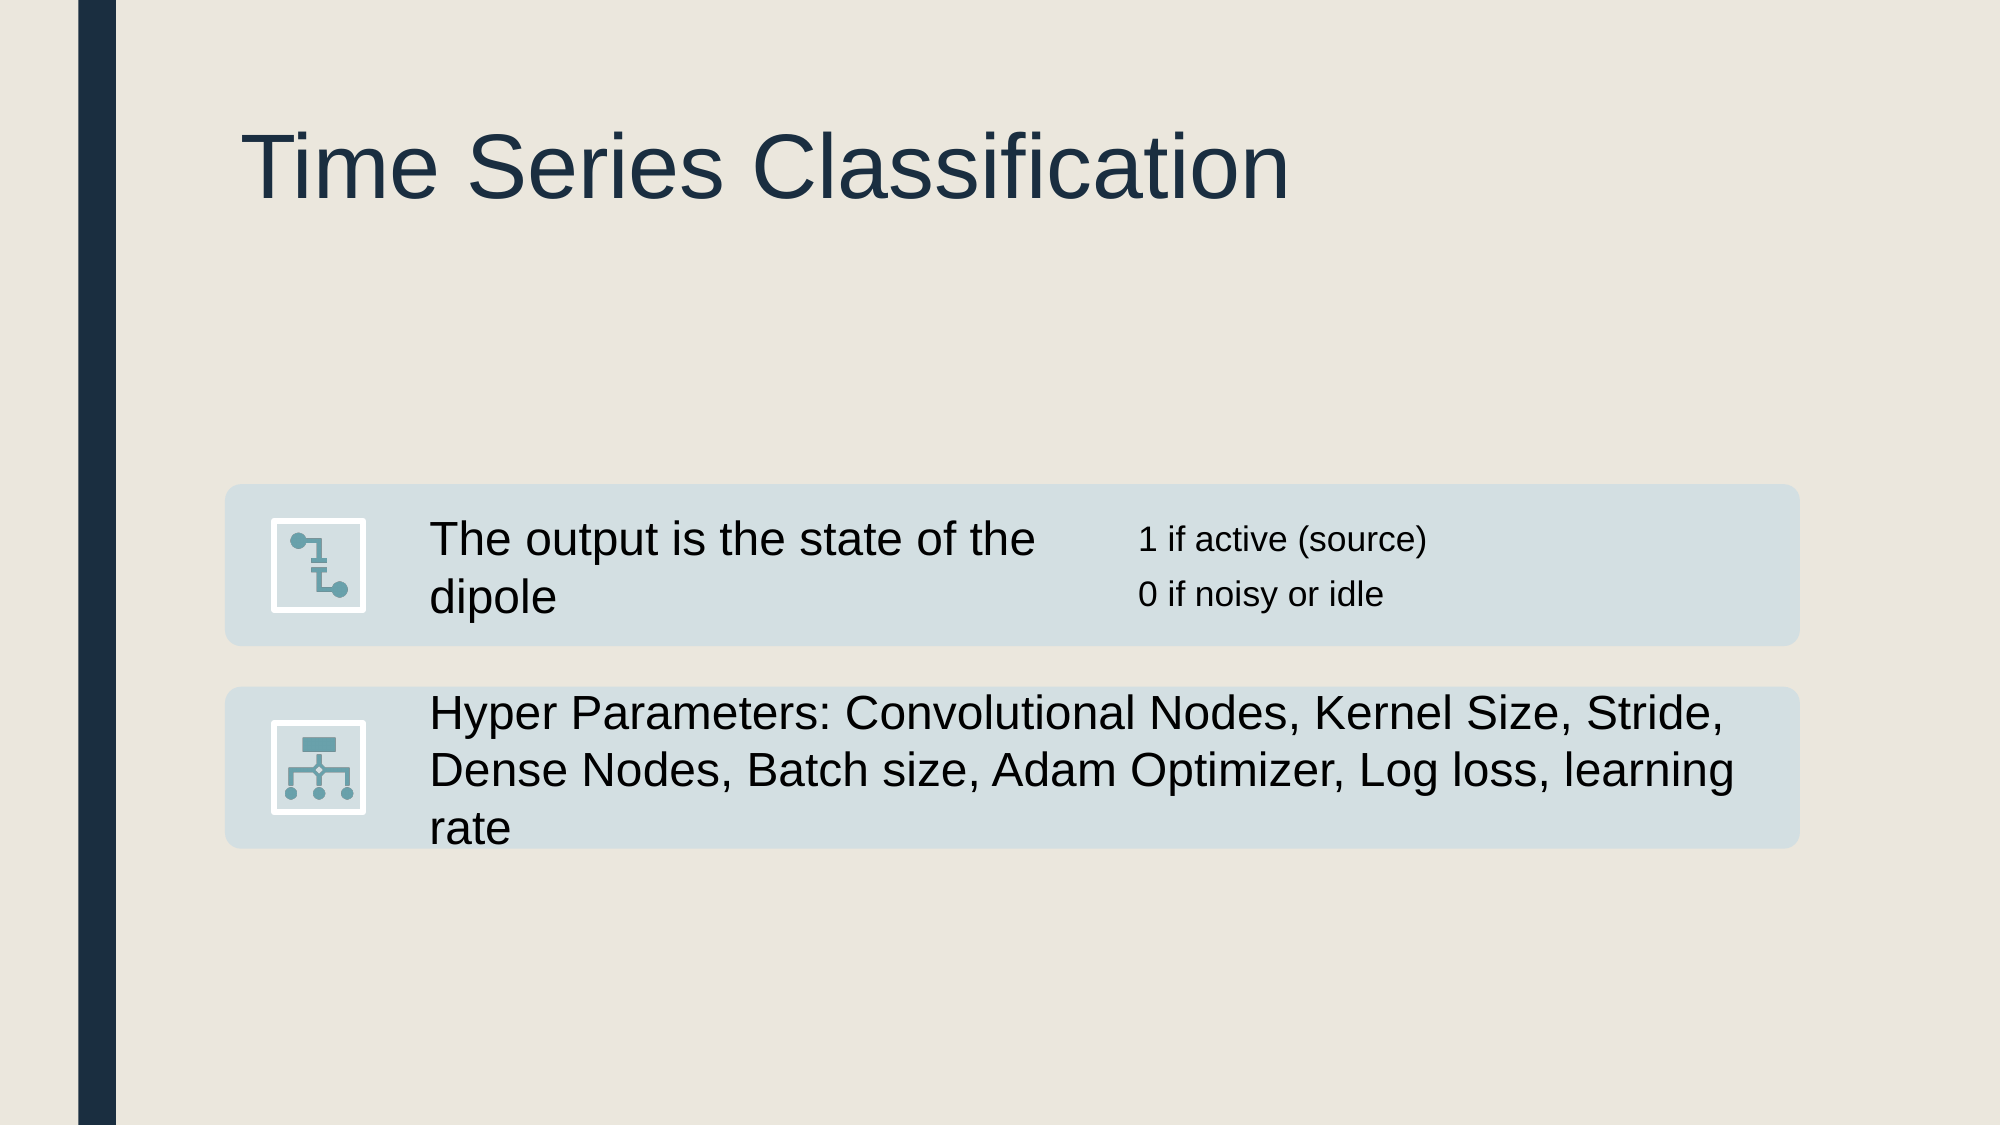

# Time Series Classification
The output is the state of the dipole
1 if active (source)
0 if noisy or idle
Hyper Parameters: Convolutional Nodes, Kernel Size, Stride, Dense Nodes, Batch size, Adam Optimizer, Log loss, learning rate